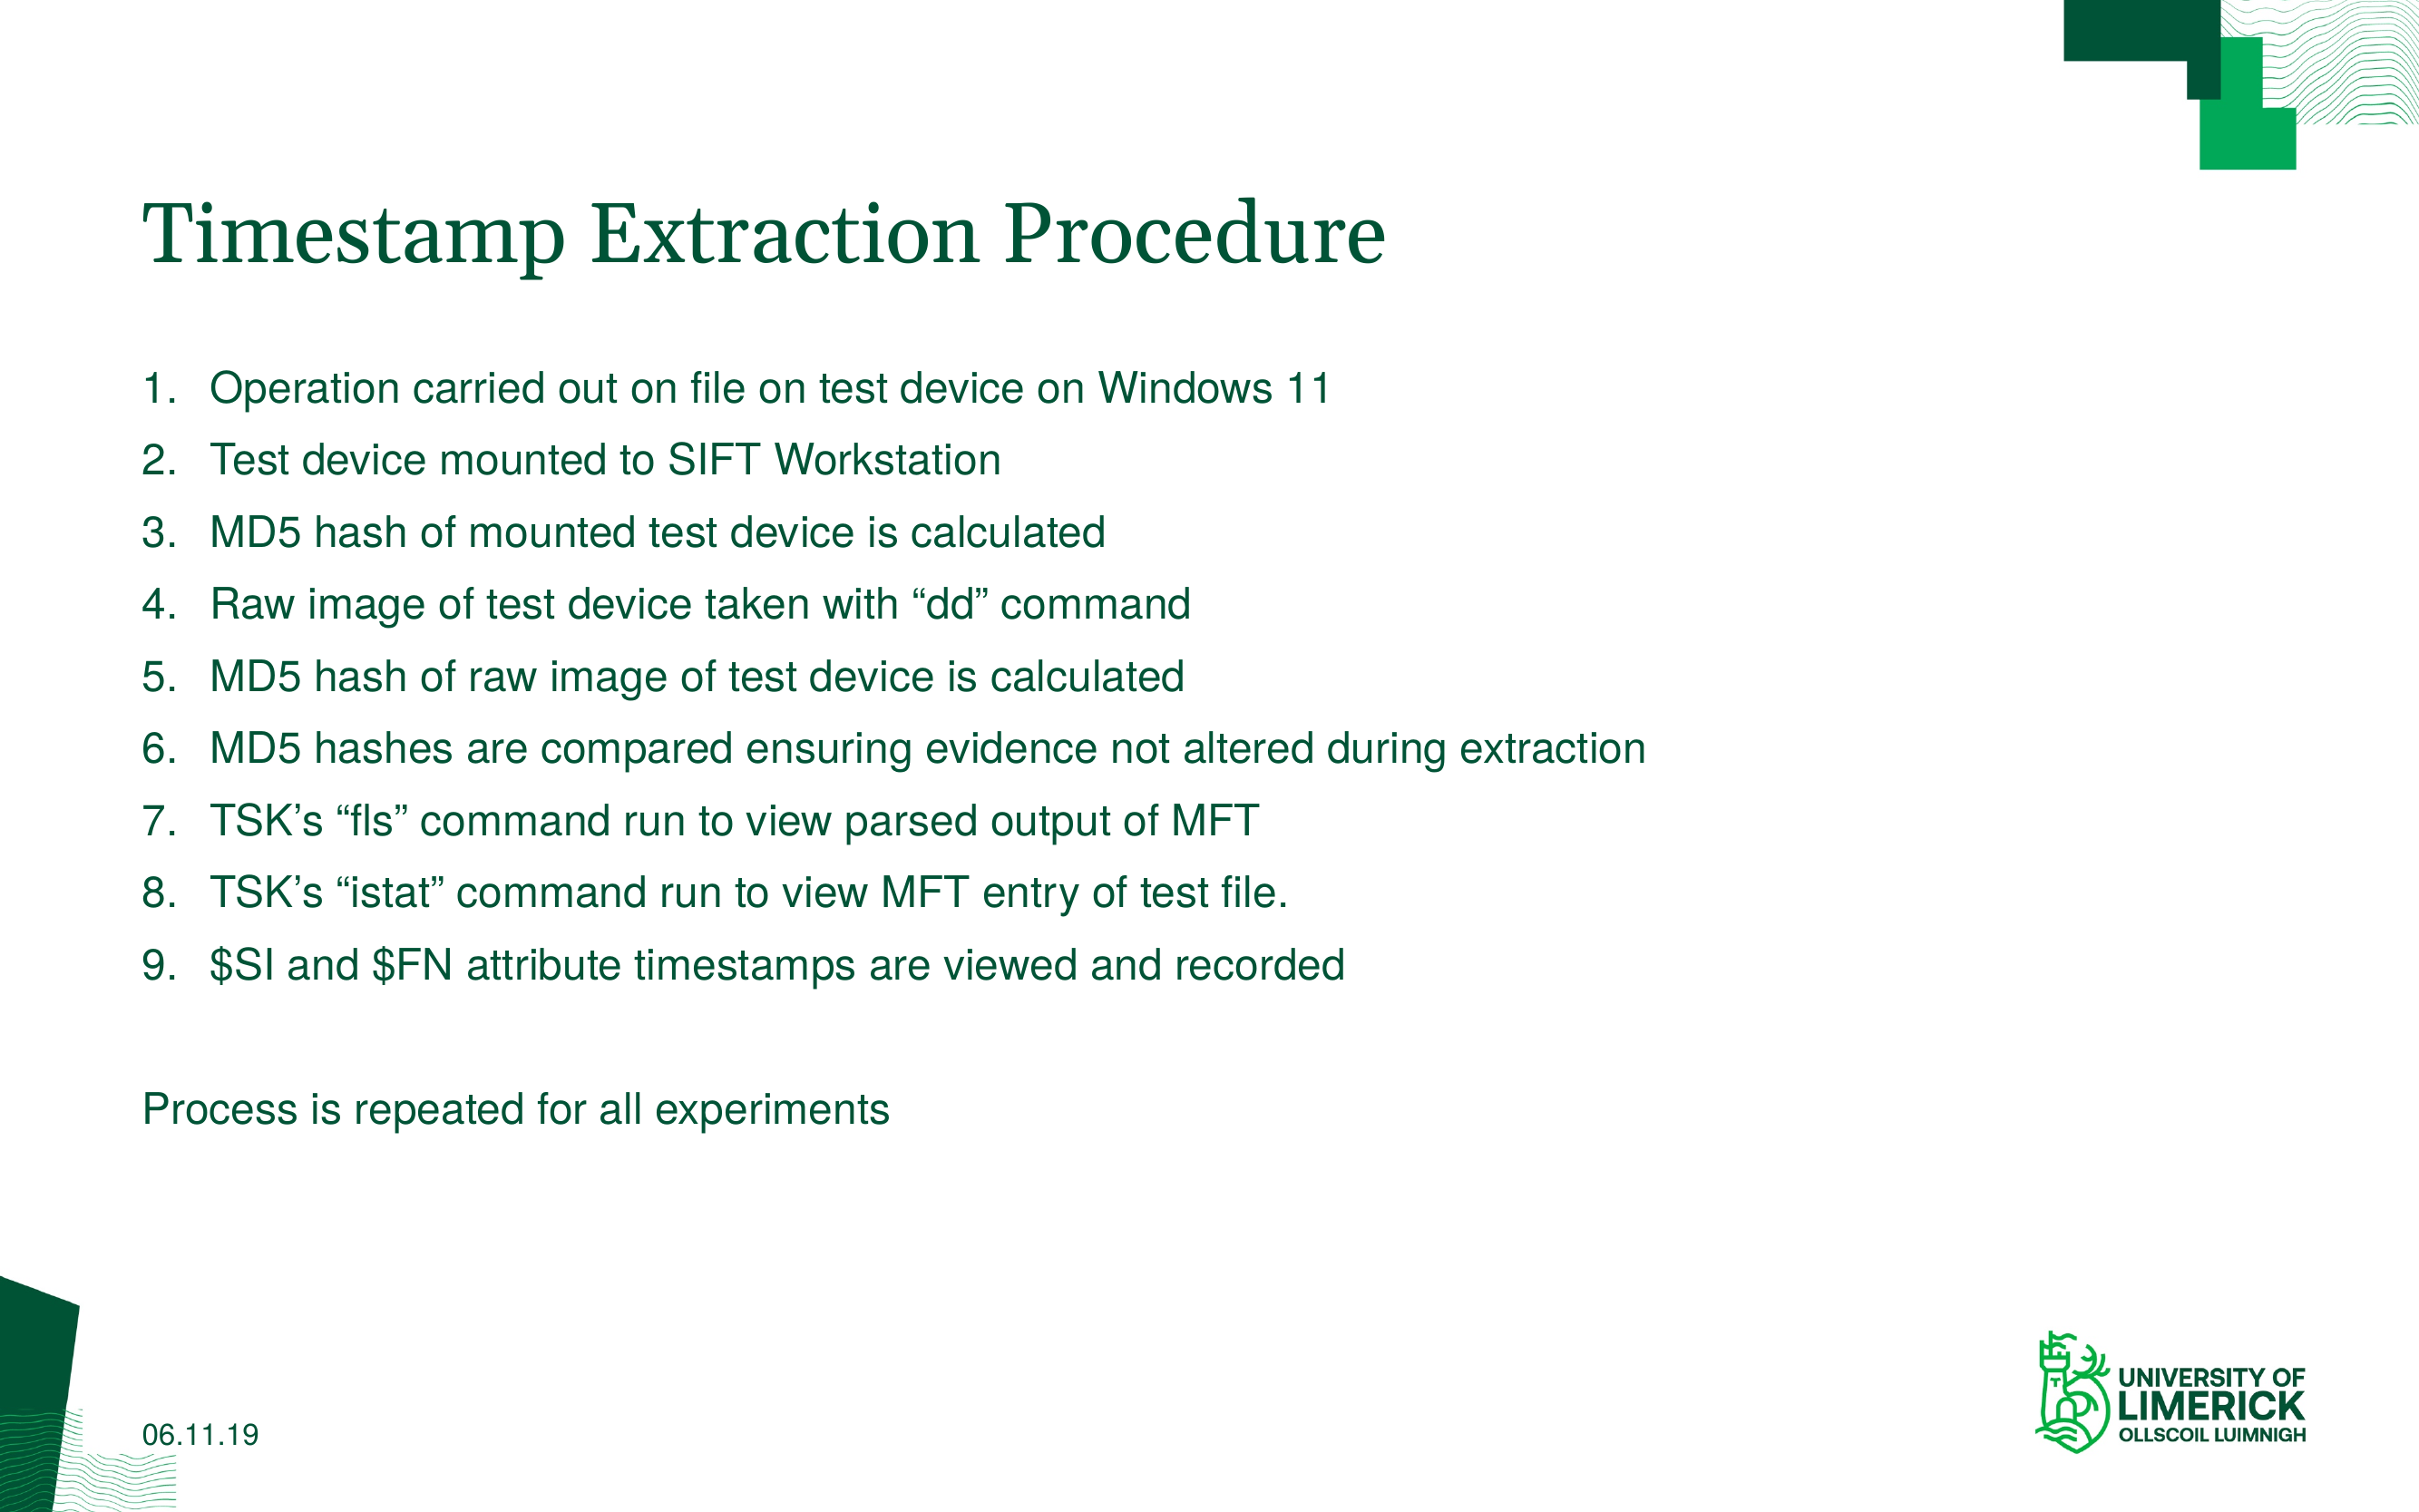

# Timestamp Extraction Procedure
Operation carried out on file on test device on Windows 11
Test device mounted to SIFT Workstation
MD5 hash of mounted test device is calculated
Raw image of test device taken with “dd” command
MD5 hash of raw image of test device is calculated
MD5 hashes are compared ensuring evidence not altered during extraction
TSK’s “fls” command run to view parsed output of MFT
TSK’s “istat” command run to view MFT entry of test file.
$SI and $FN attribute timestamps are viewed and recorded

Process is repeated for all experiments
06.11.19